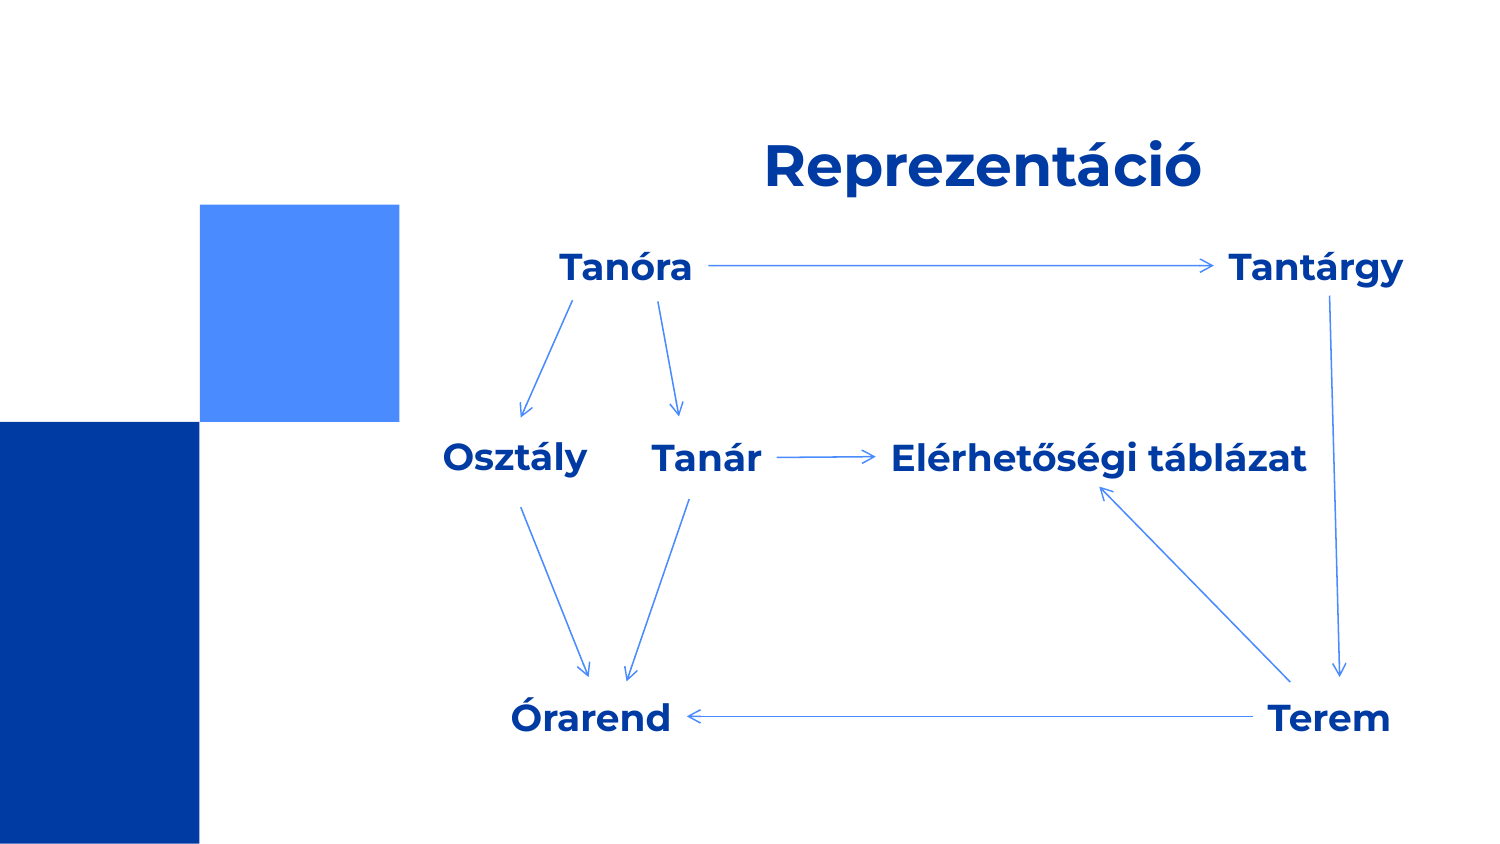

# Reprezentáció
Tantárgy
Tanóra
Osztály

Tanár
Elérhetőségi táblázat
Órarend
Terem